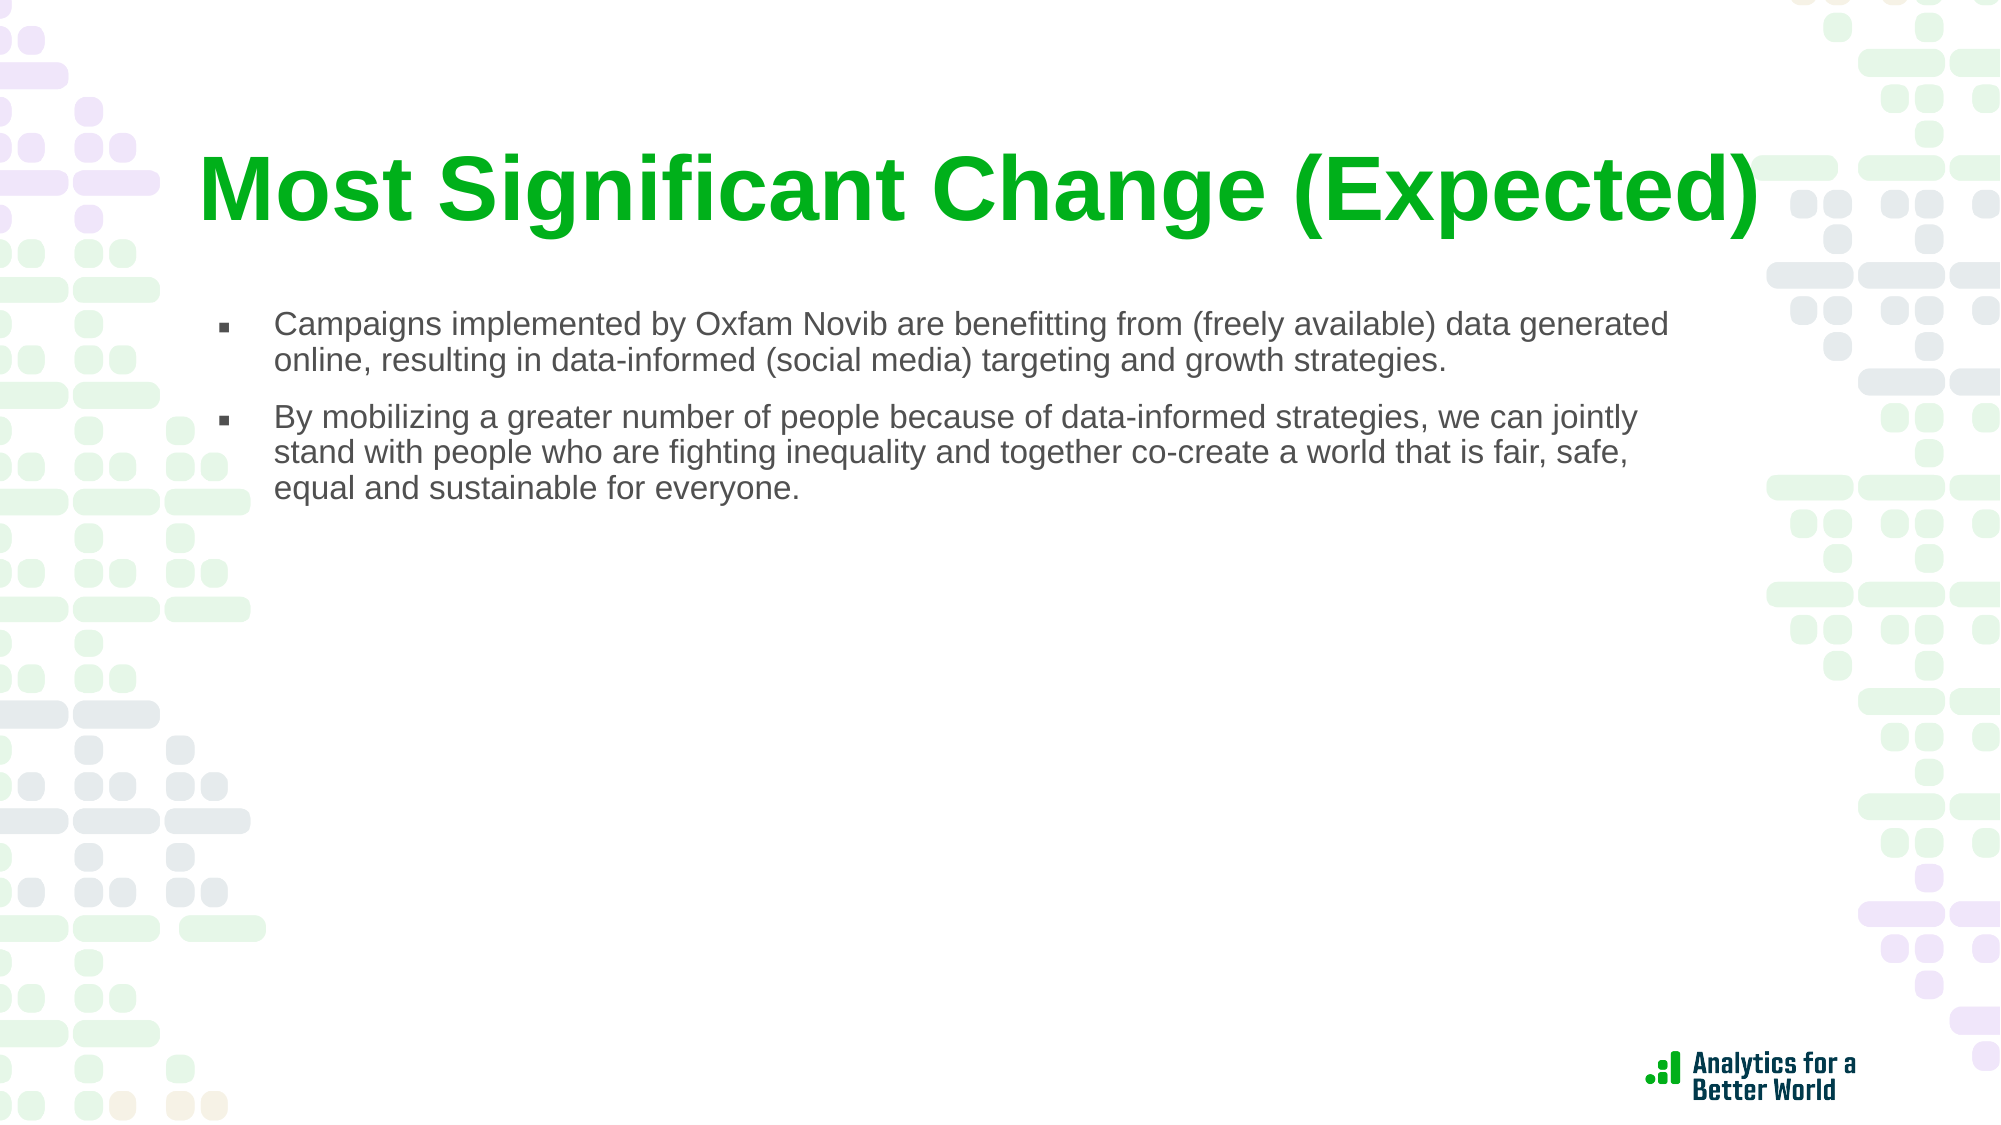

# Most Significant Change (Expected)
Campaigns implemented by Oxfam Novib are benefitting from (freely available) data generated online, resulting in data-informed (social media) targeting and growth strategies.
By mobilizing a greater number of people because of data-informed strategies, we can jointly stand with people who are fighting inequality and together co-create a world that is fair, safe, equal and sustainable for everyone.